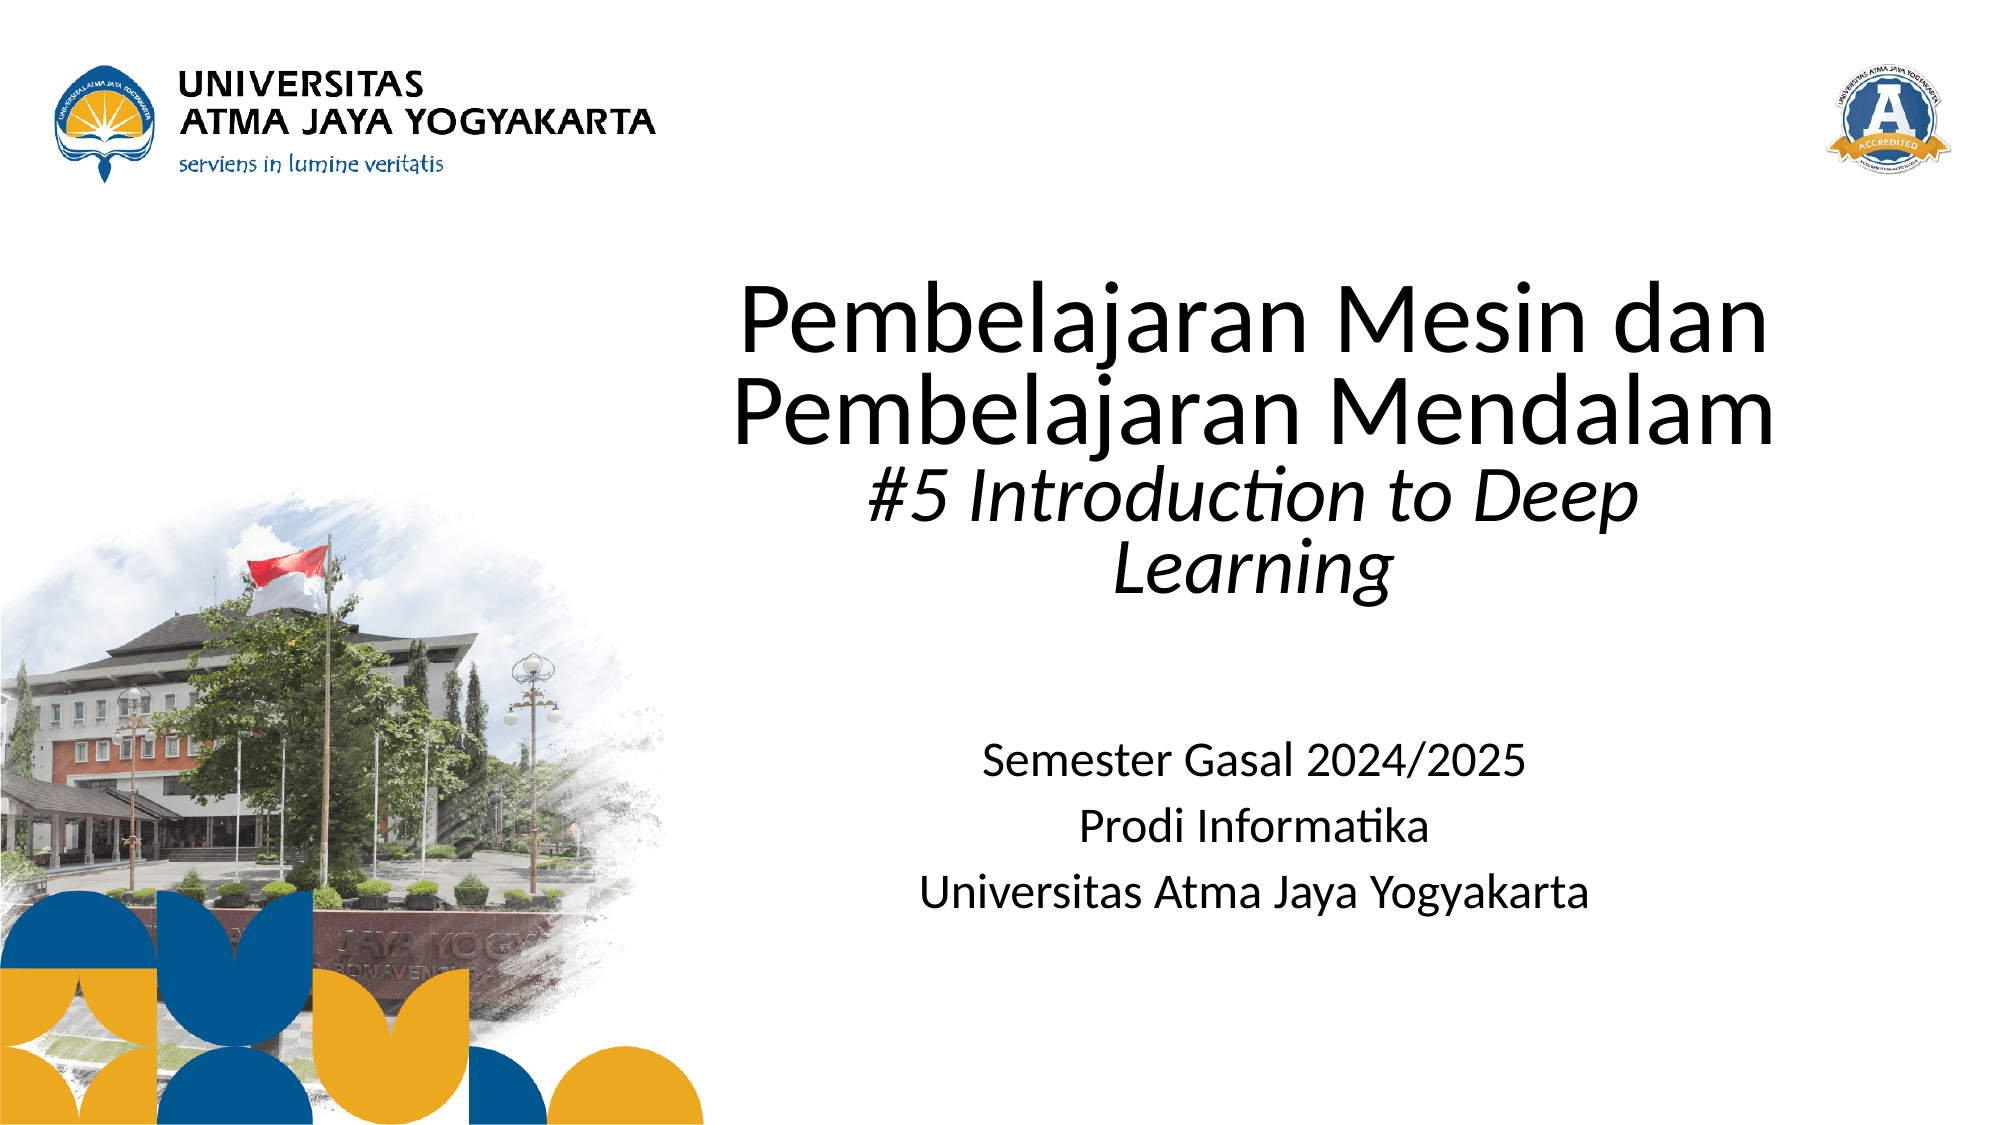

# Pembelajaran Mesin dan Pembelajaran Mendalam #5 Introduction to Deep Learning
Semester Gasal 2024/2025
Prodi Informatika
Universitas Atma Jaya Yogyakarta